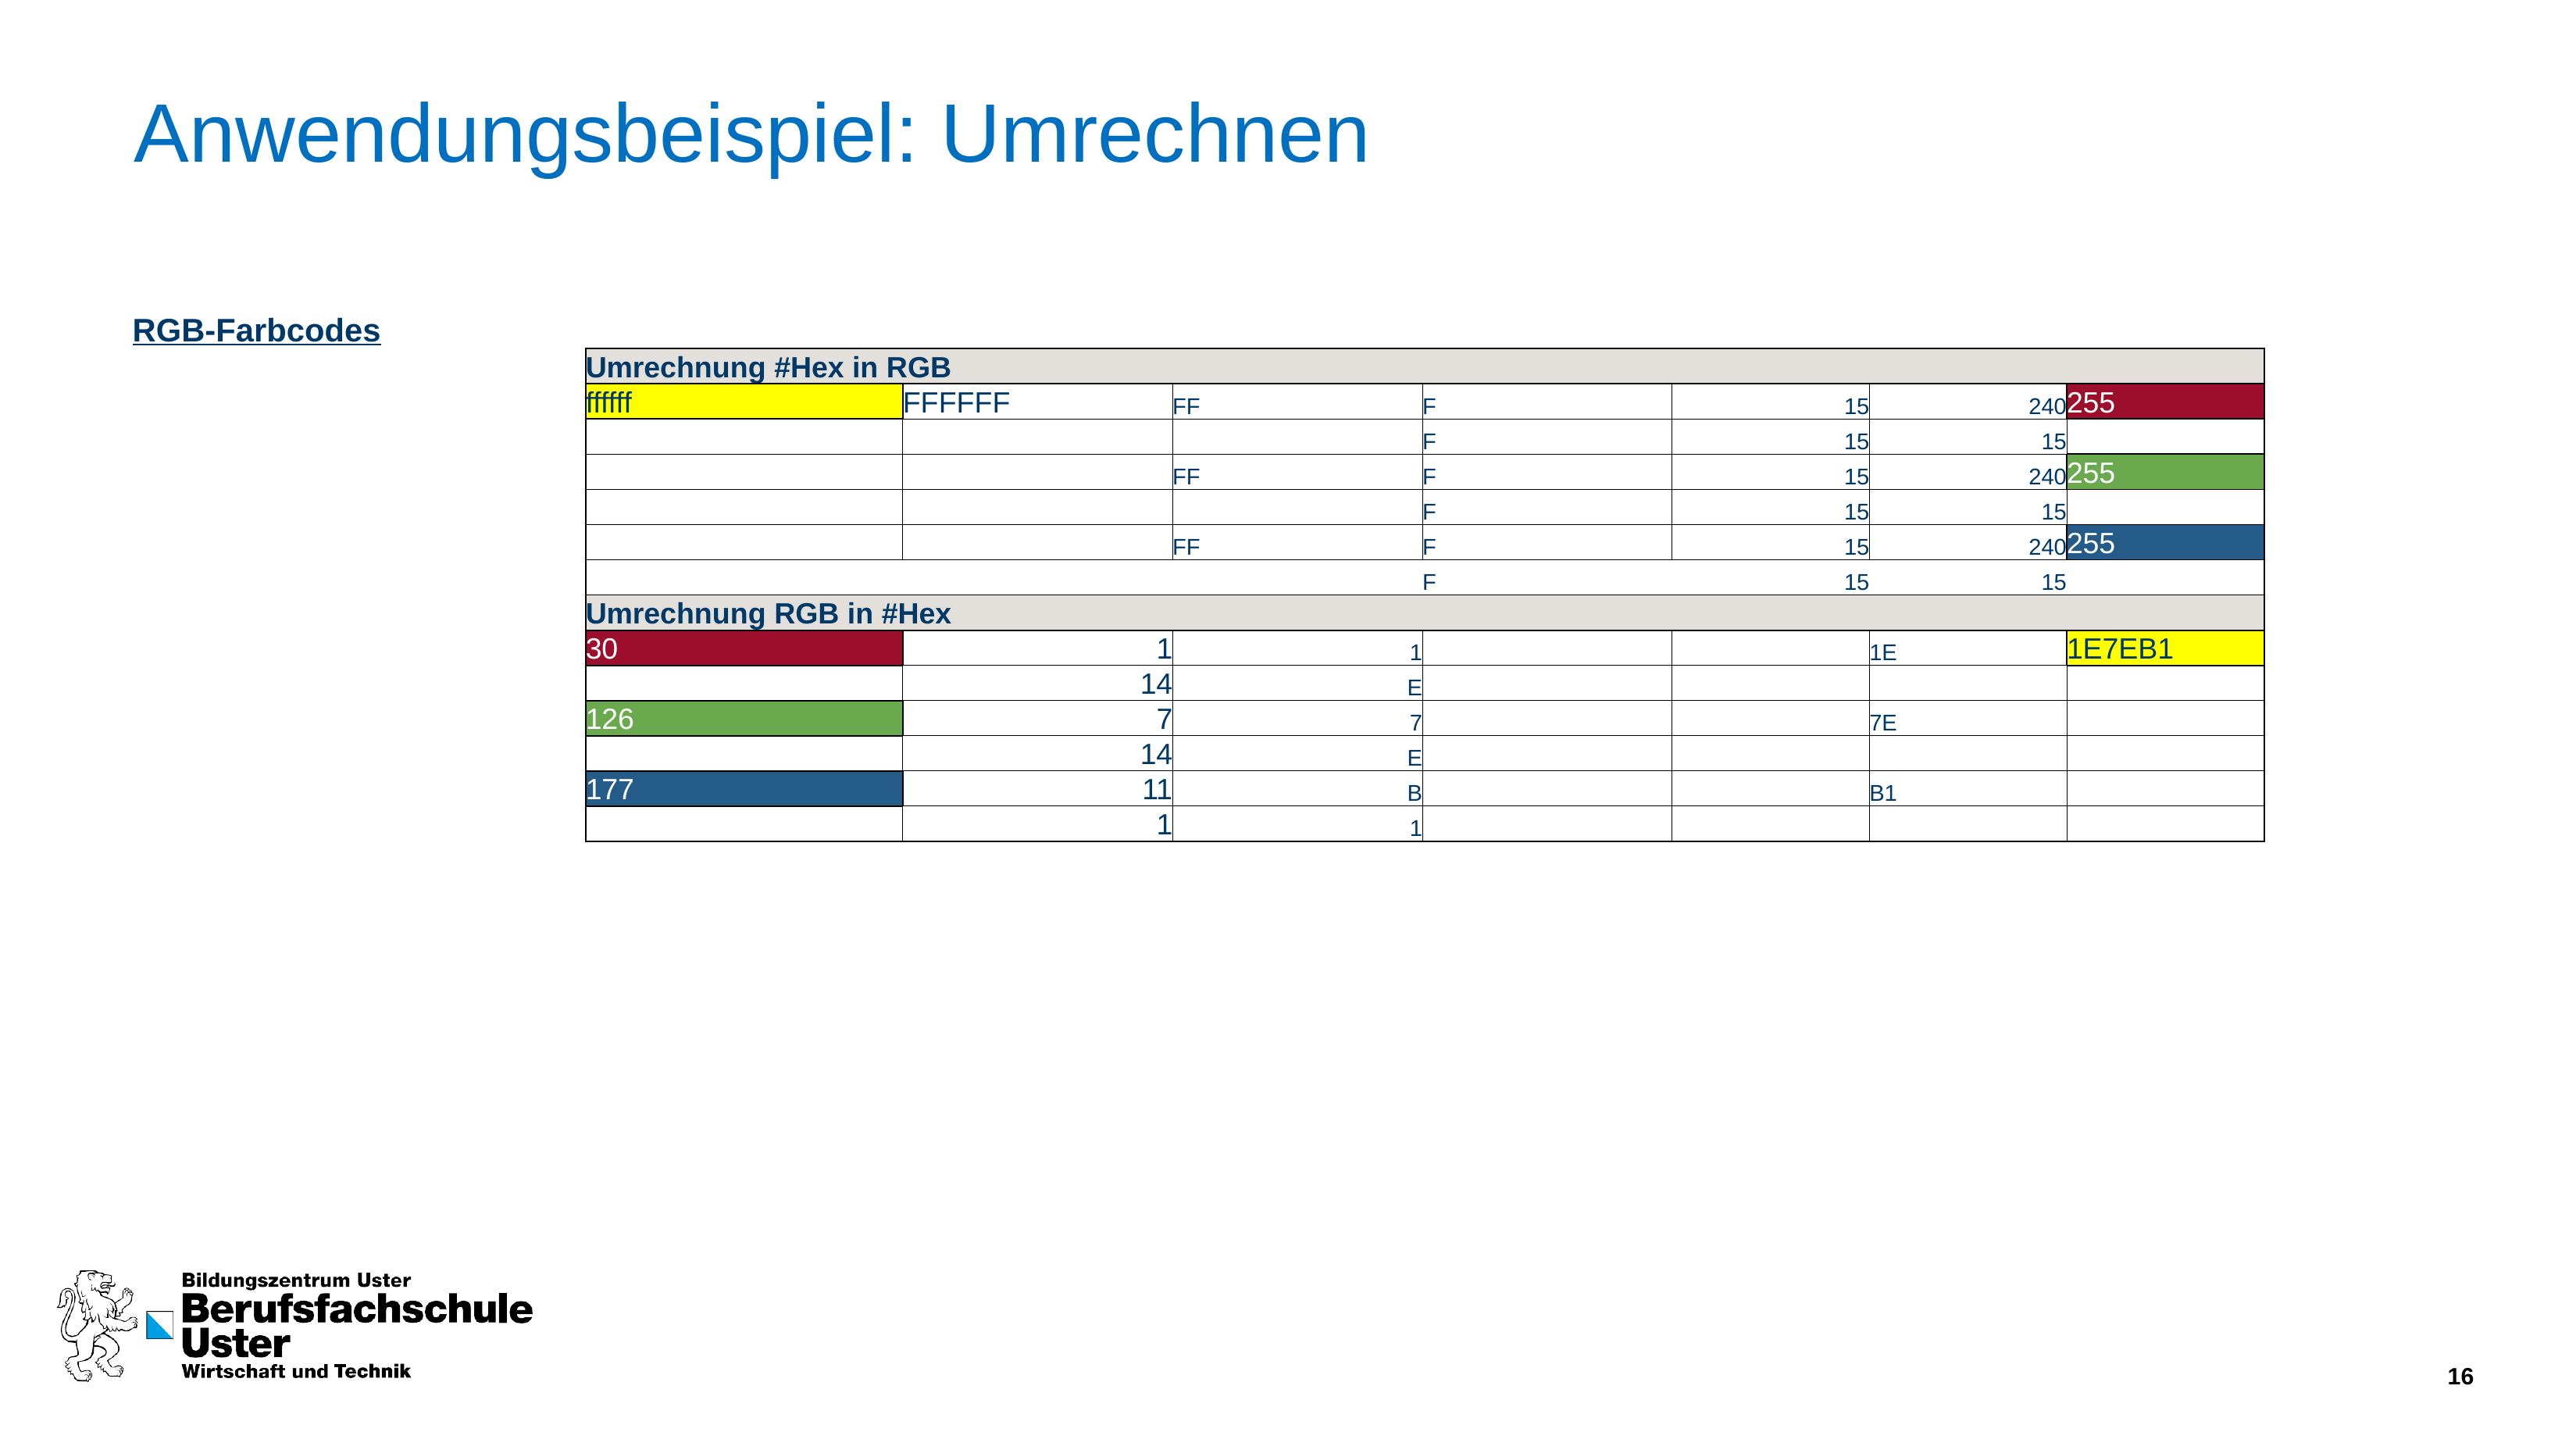

# Anwendungsbeispiel: Umrechnen
| RGB-Farbcodes |  |  |  |  |  |  |  |
| --- | --- | --- | --- | --- | --- | --- | --- |
|  | Umrechnung #Hex in RGB |  |  |  |  |  |  |
|  | ffffff | FFFFFF | FF | F | 15 | 240 | 255 |
|  |  |  |  | F | 15 | 15 |  |
|  |  |  | FF | F | 15 | 240 | 255 |
|  |  |  |  | F | 15 | 15 |  |
|  |  |  | FF | F | 15 | 240 | 255 |
|  |  |  |  | F | 15 | 15 |  |
|  | Umrechnung RGB in #Hex |  |  |  |  |  |  |
|  | 30 | 1 | 1 |  |  | 1E | 1E7EB1 |
|  |  | 14 | E |  |  |  |  |
|  | 126 | 7 | 7 |  |  | 7E |  |
|  |  | 14 | E |  |  |  |  |
|  | 177 | 11 | B |  |  | B1 |  |
|  |  | 1 | 1 |  |  |  |  |

16